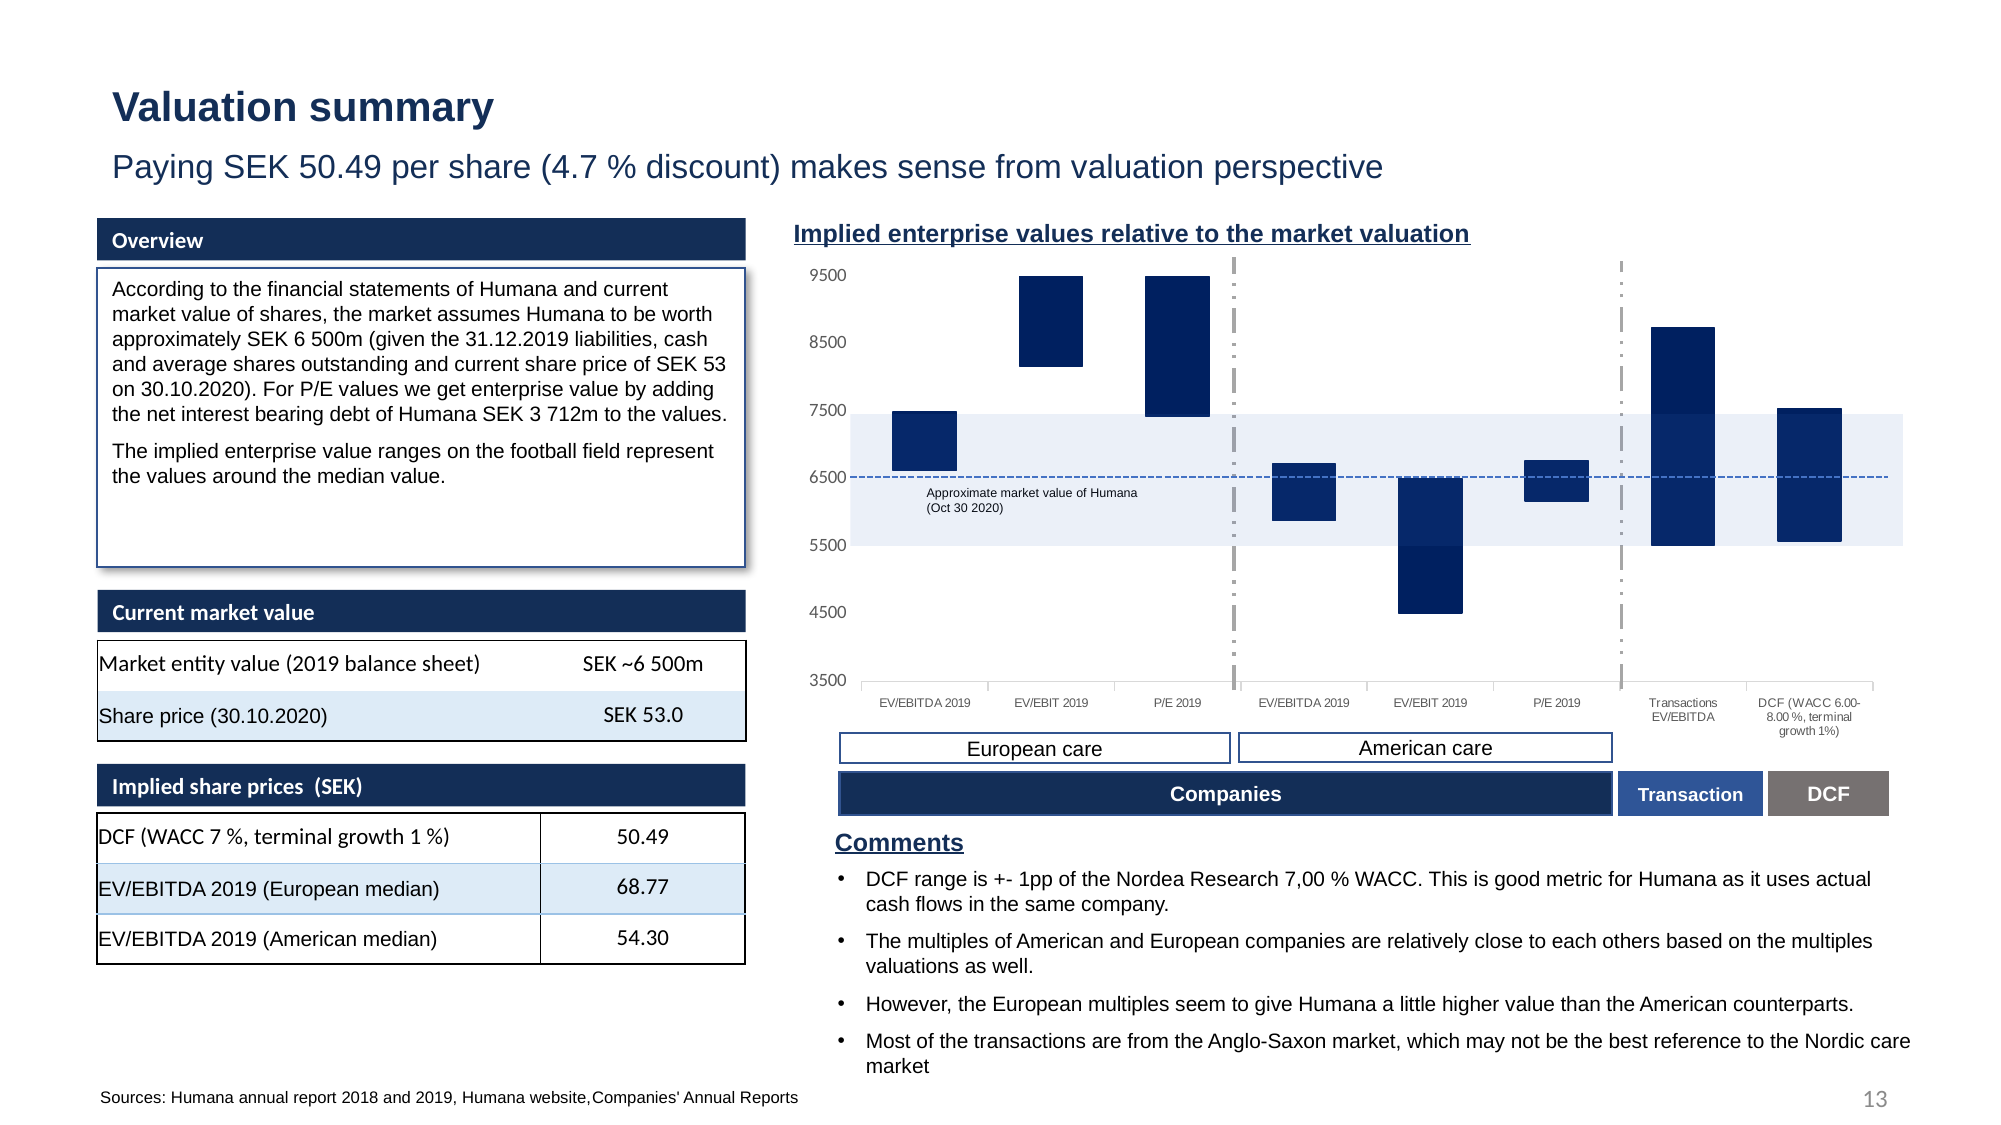

Valuation summary
Paying SEK 50.49 per share (4.7 % discount) makes sense from valuation perspective
Implied enterprise values relative to the market valuation
Overview

[unsupported chart]

According to the financial statements of Humana and current market value of shares, the market assumes Humana to be worth approximately SEK 6 500m (given the 31.12.2019 liabilities, cash and average shares outstanding and current share price of SEK 53 on 30.10.2020). For P/E values we get enterprise value by adding the net interest bearing debt of Humana SEK 3 712m to the values.
The implied enterprise value ranges on the football field represent the values around the median value.

Approximate market value of Humana (Oct 30 2020)
Current market value
| Market entity value (2019 balance sheet) | SEK ~6 500m |
| --- | --- |
| Share price (30.10.2020) | SEK 53.0 |
American care
European care
Implied share prices  (SEK)
Companies
Transaction
DCF
| DCF (WACC 7 %, terminal growth 1 %) | 50.49 |
| --- | --- |
| EV/EBITDA 2019 (European median) | 68.77 |
| EV/EBITDA 2019 (American median) | 54.30 |
Comments
DCF range is +- 1pp of the Nordea Research 7,00 % WACC. This is good metric for Humana as it uses actual cash flows in the same company.
The multiples of American and European companies are relatively close to each others based on the multiples valuations as well.
However, the European multiples seem to give Humana a little higher value than the American counterparts.
Most of the transactions are from the Anglo-Saxon market, which may not be the best reference to the Nordic care market

13
Sources: Humana annual report 2018 and 2019, Humana website,Companies' Annual Reports